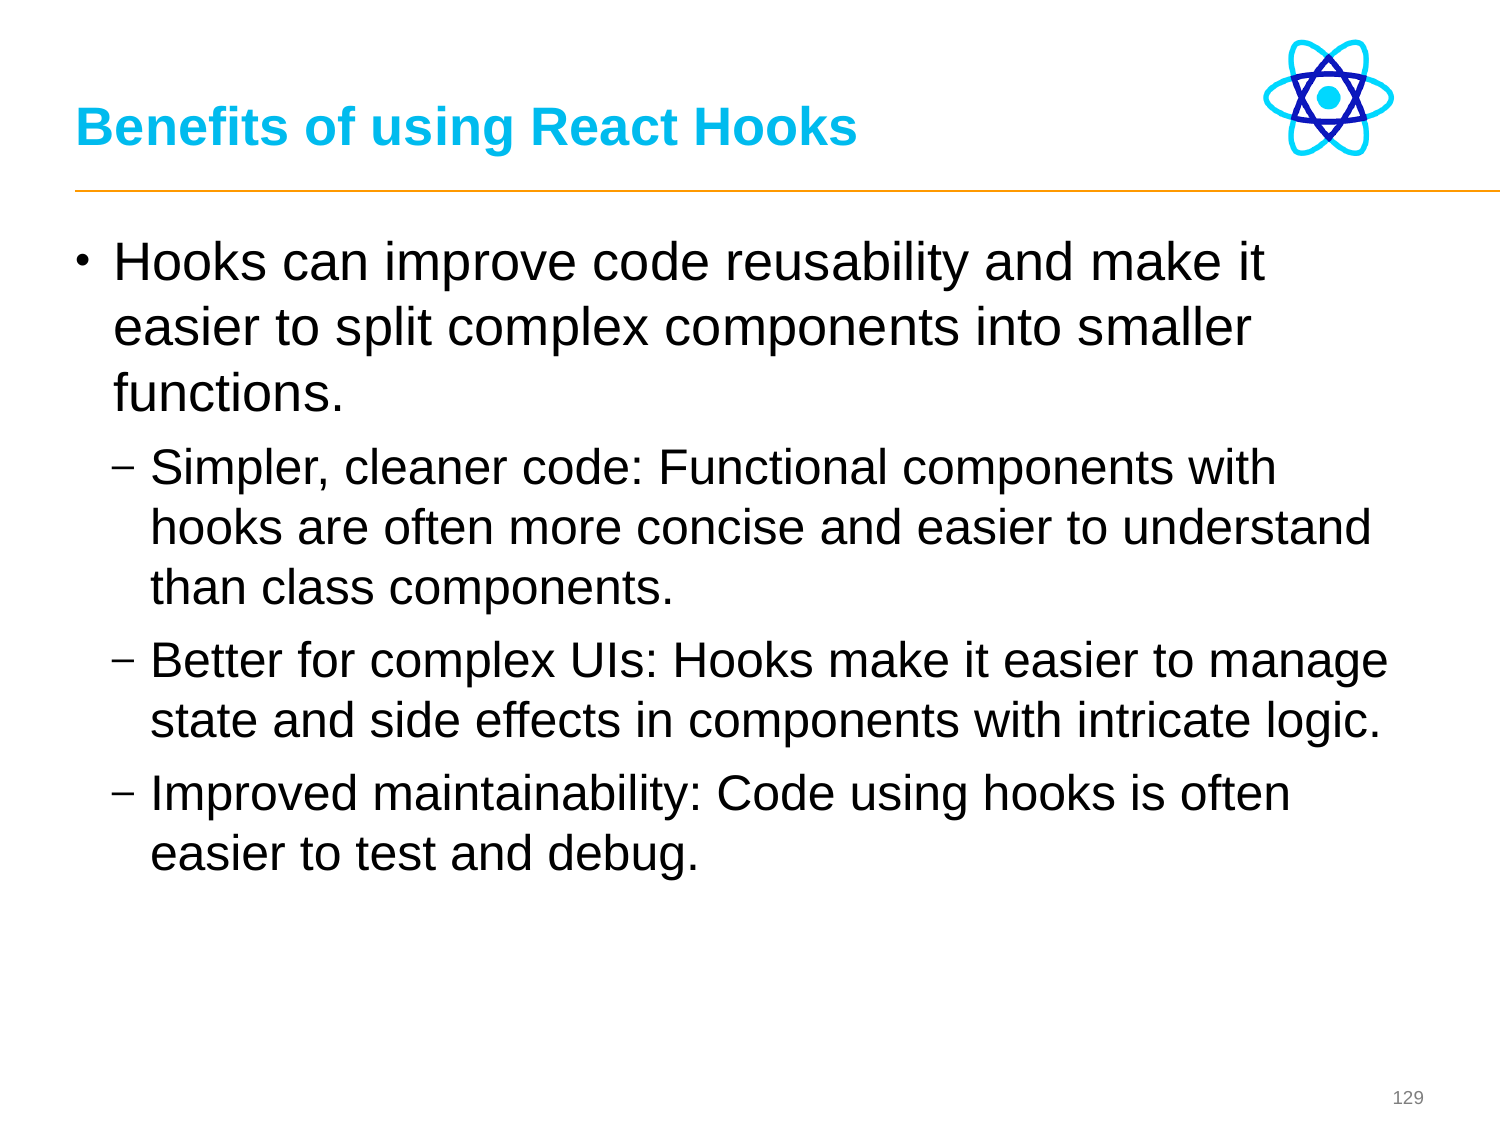

# Benefits of using React Hooks
Hooks can improve code reusability and make it easier to split complex components into smaller functions.
Simpler, cleaner code: Functional components with hooks are often more concise and easier to understand than class components.
Better for complex UIs: Hooks make it easier to manage state and side effects in components with intricate logic.
Improved maintainability: Code using hooks is often easier to test and debug.